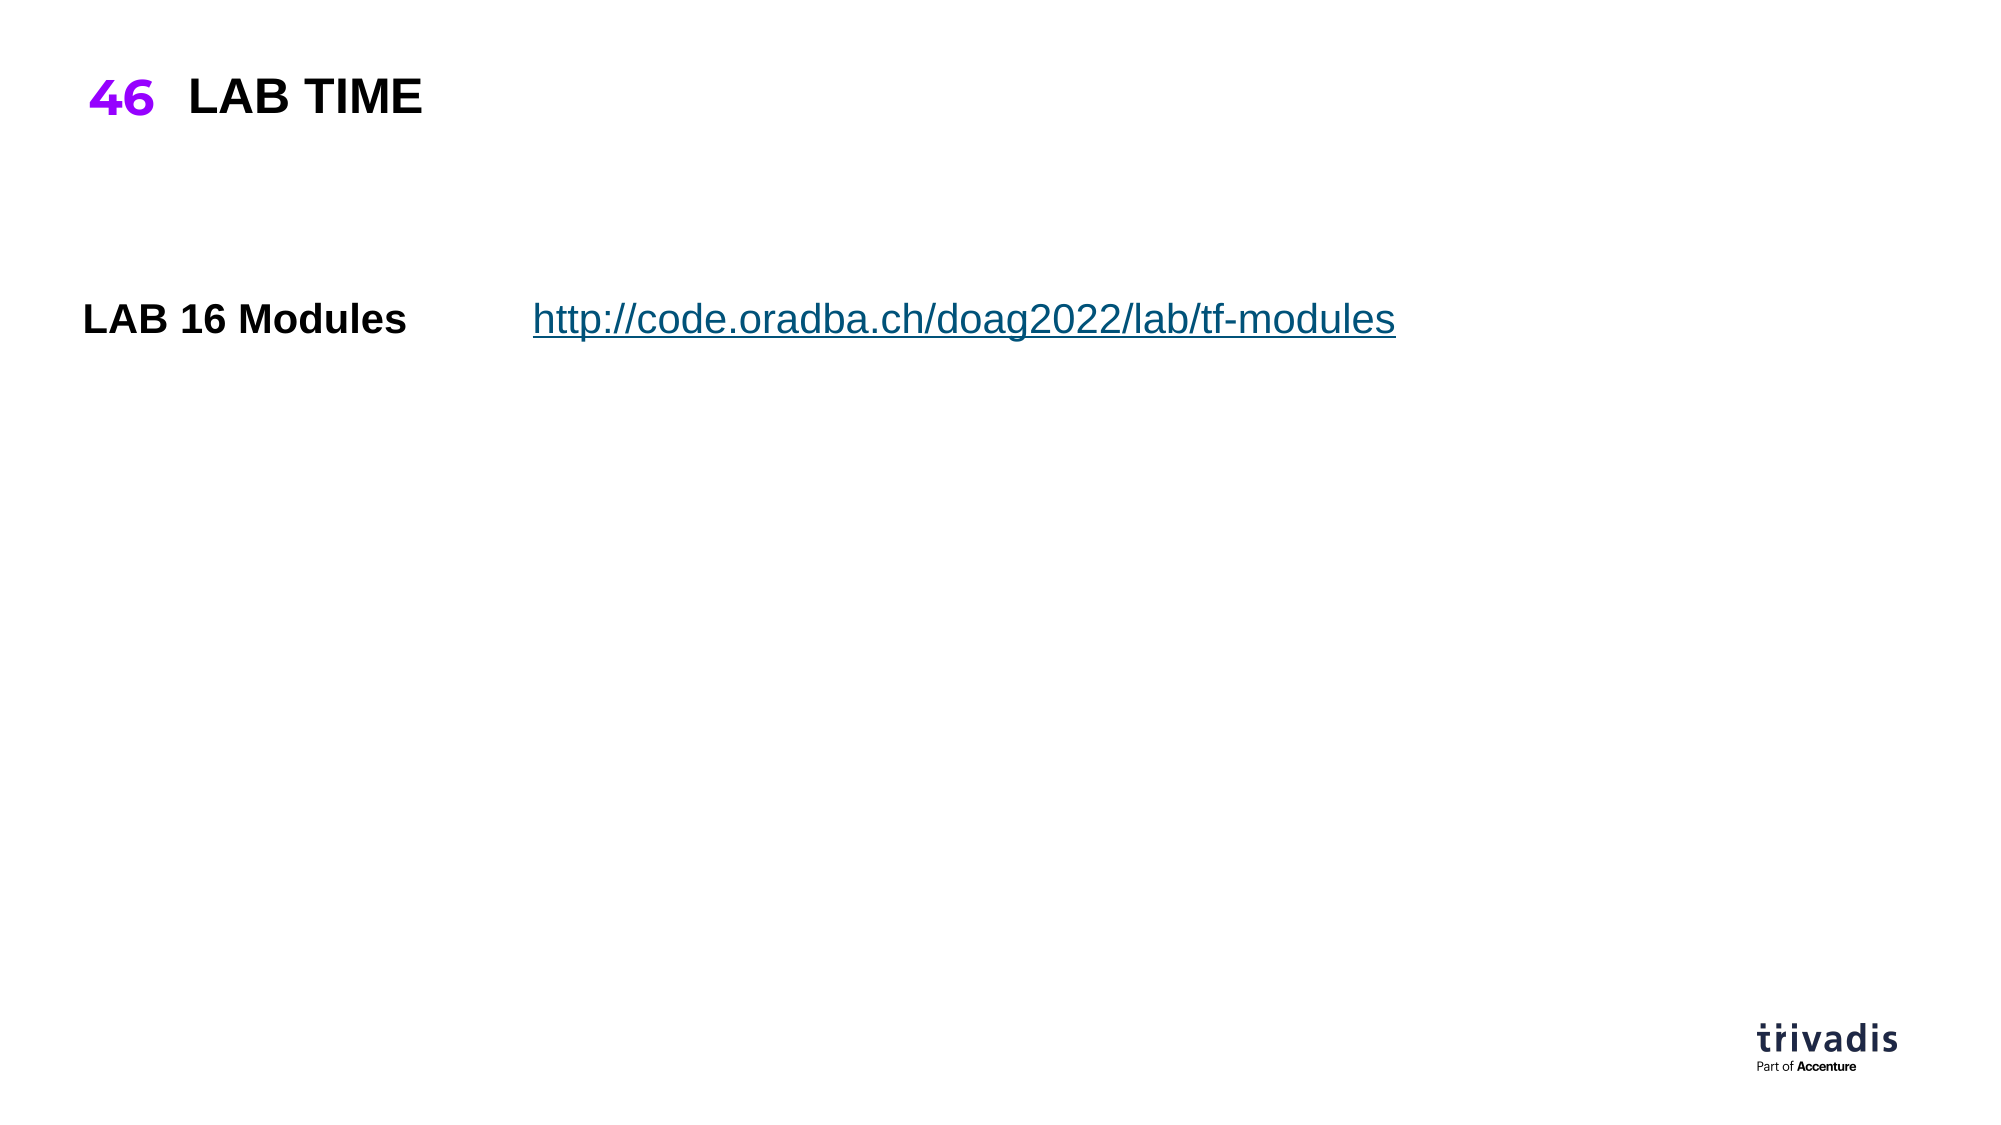

# Lab Time
LAB 16 Modules	http://code.oradba.ch/doag2022/lab/tf-modules